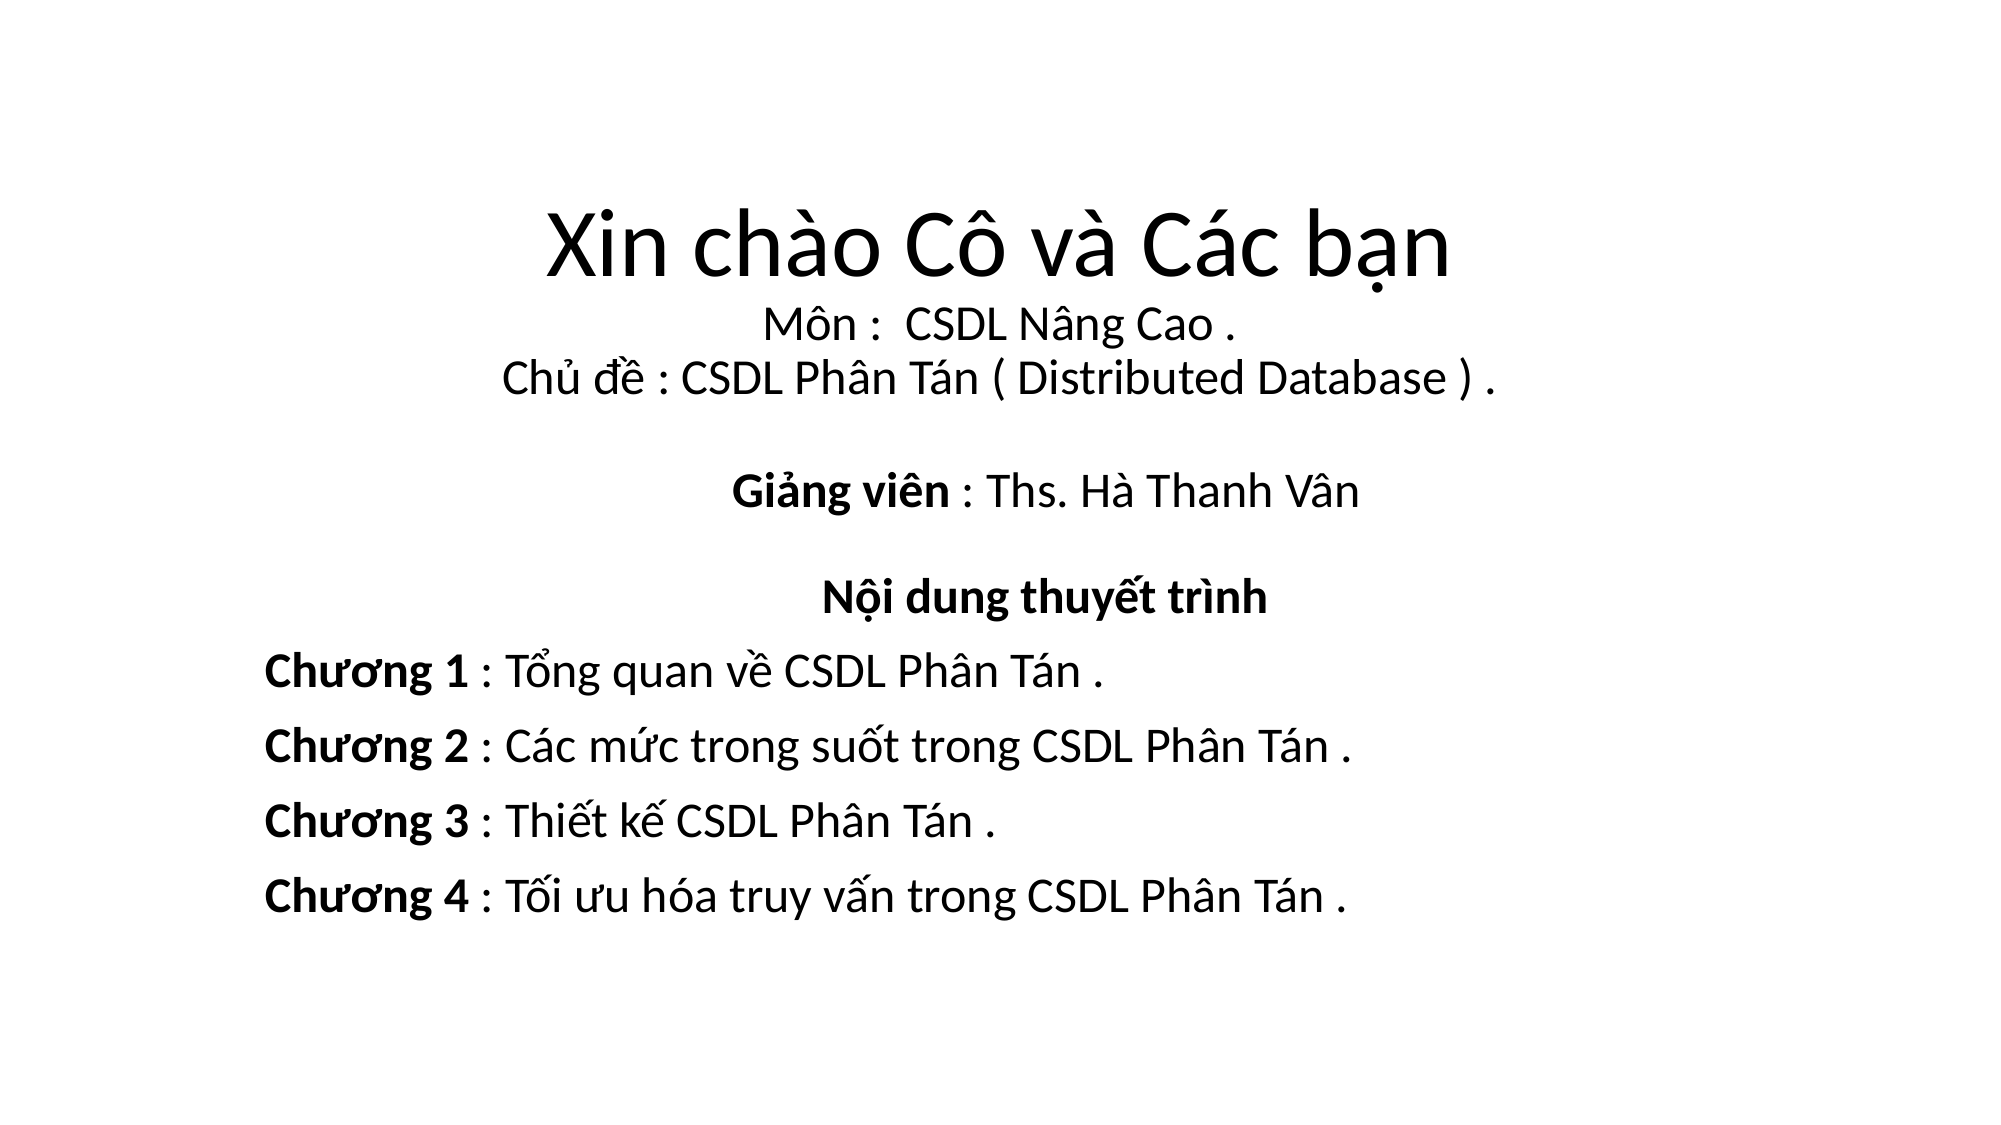

# Xin chào Cô và Các bạn Môn :  CSDL Nâng Cao . Chủ đề : CSDL Phân Tán ( Distributed Database ) .
Giảng viên : Ths. Hà Thanh Vân
Nội dung thuyết trình
Chương 1 : Tổng quan về CSDL Phân Tán .
Chương 2 : Các mức trong suốt trong CSDL Phân Tán .
Chương 3 : Thiết kế CSDL Phân Tán .
Chương 4 : Tối ưu hóa truy vấn trong CSDL Phân Tán .